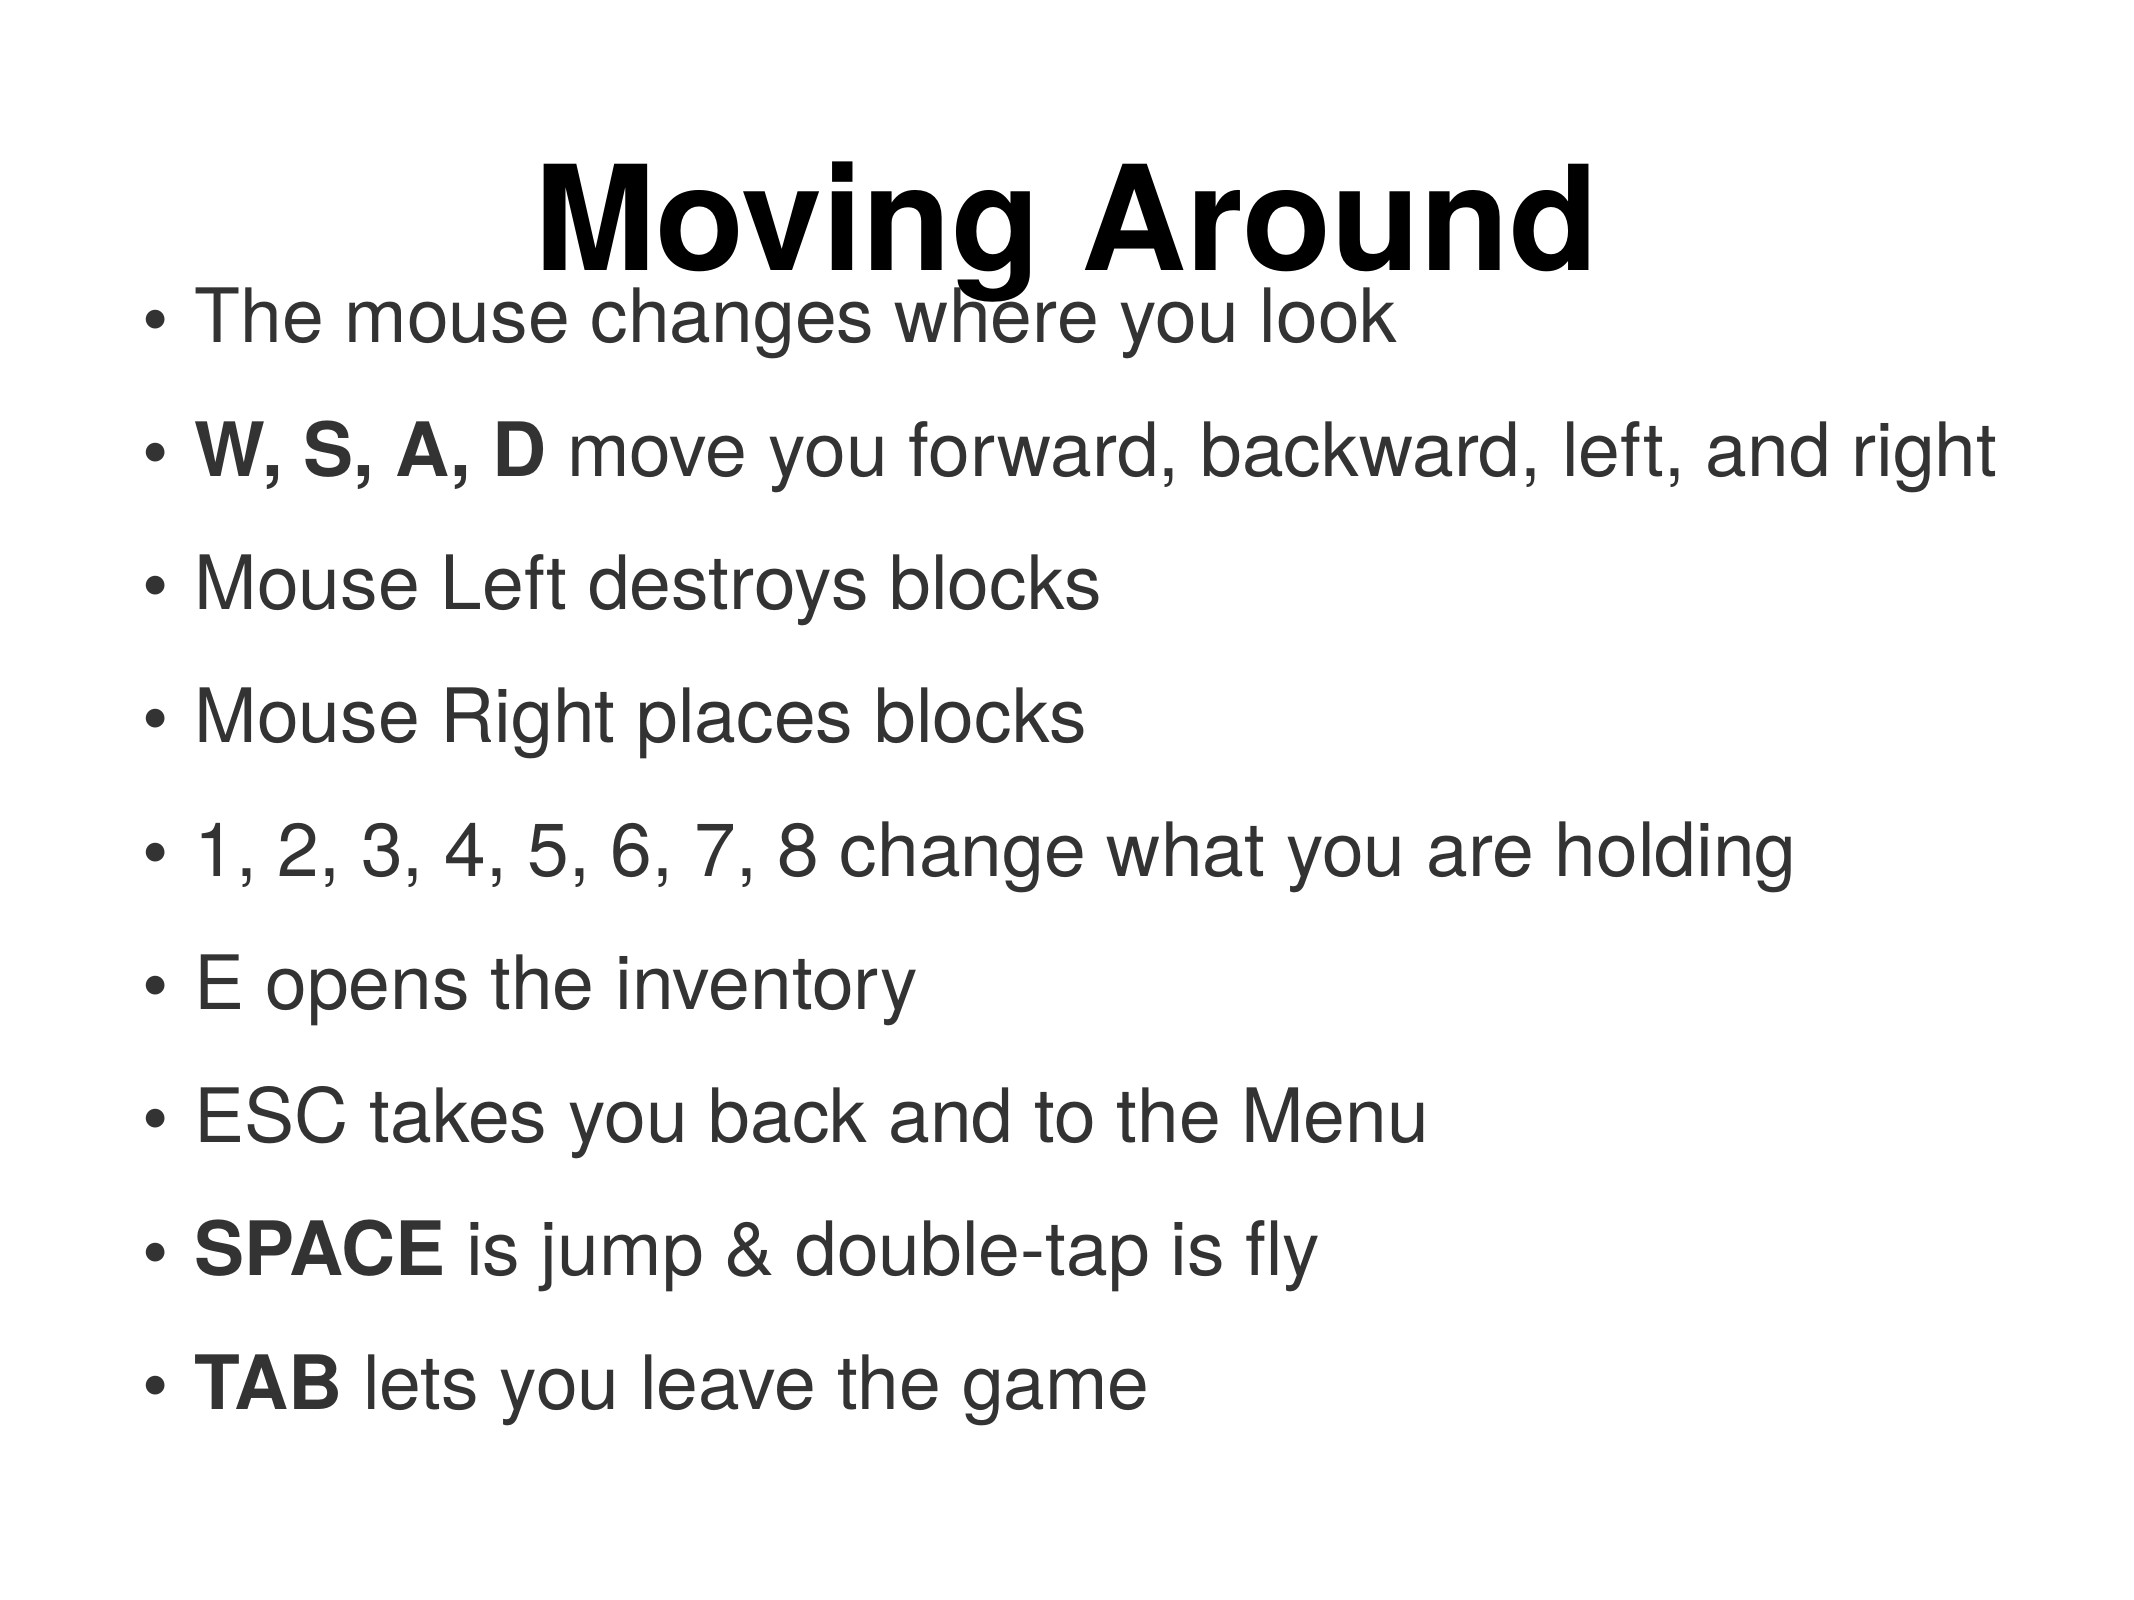

Moving Around
The mouse changes where you look
W, S, A, D move you forward, backward, left, and right
Mouse Left destroys blocks
Mouse Right places blocks
1, 2, 3, 4, 5, 6, 7, 8 change what you are holding
E opens the inventory
ESC takes you back and to the Menu
SPACE is jump & double-tap is fly
TAB lets you leave the game